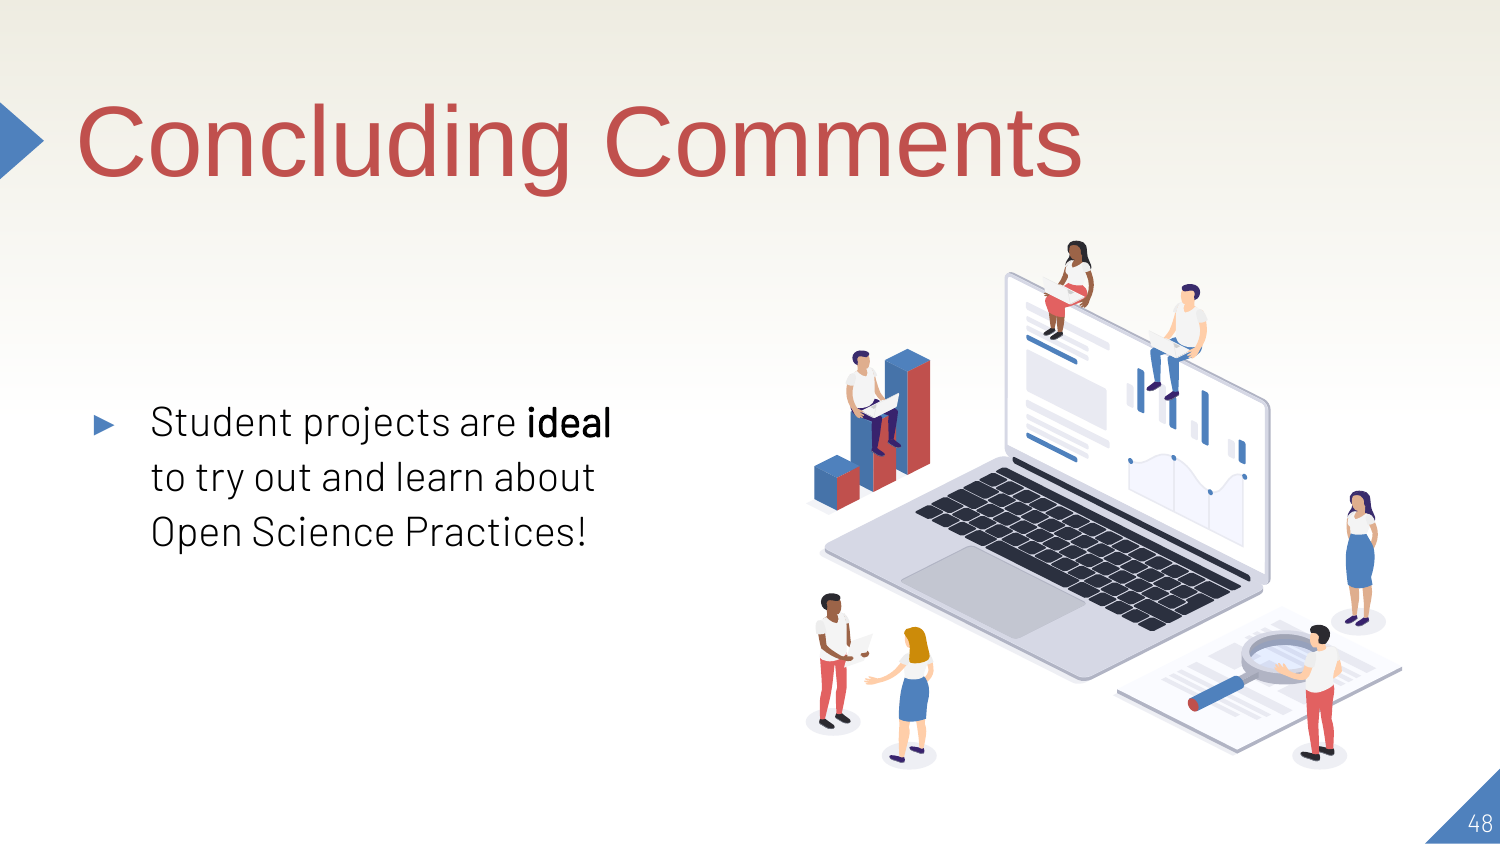

# Concluding Comments

Student projects are ideal to try out and learn about Open Science Practices!

48